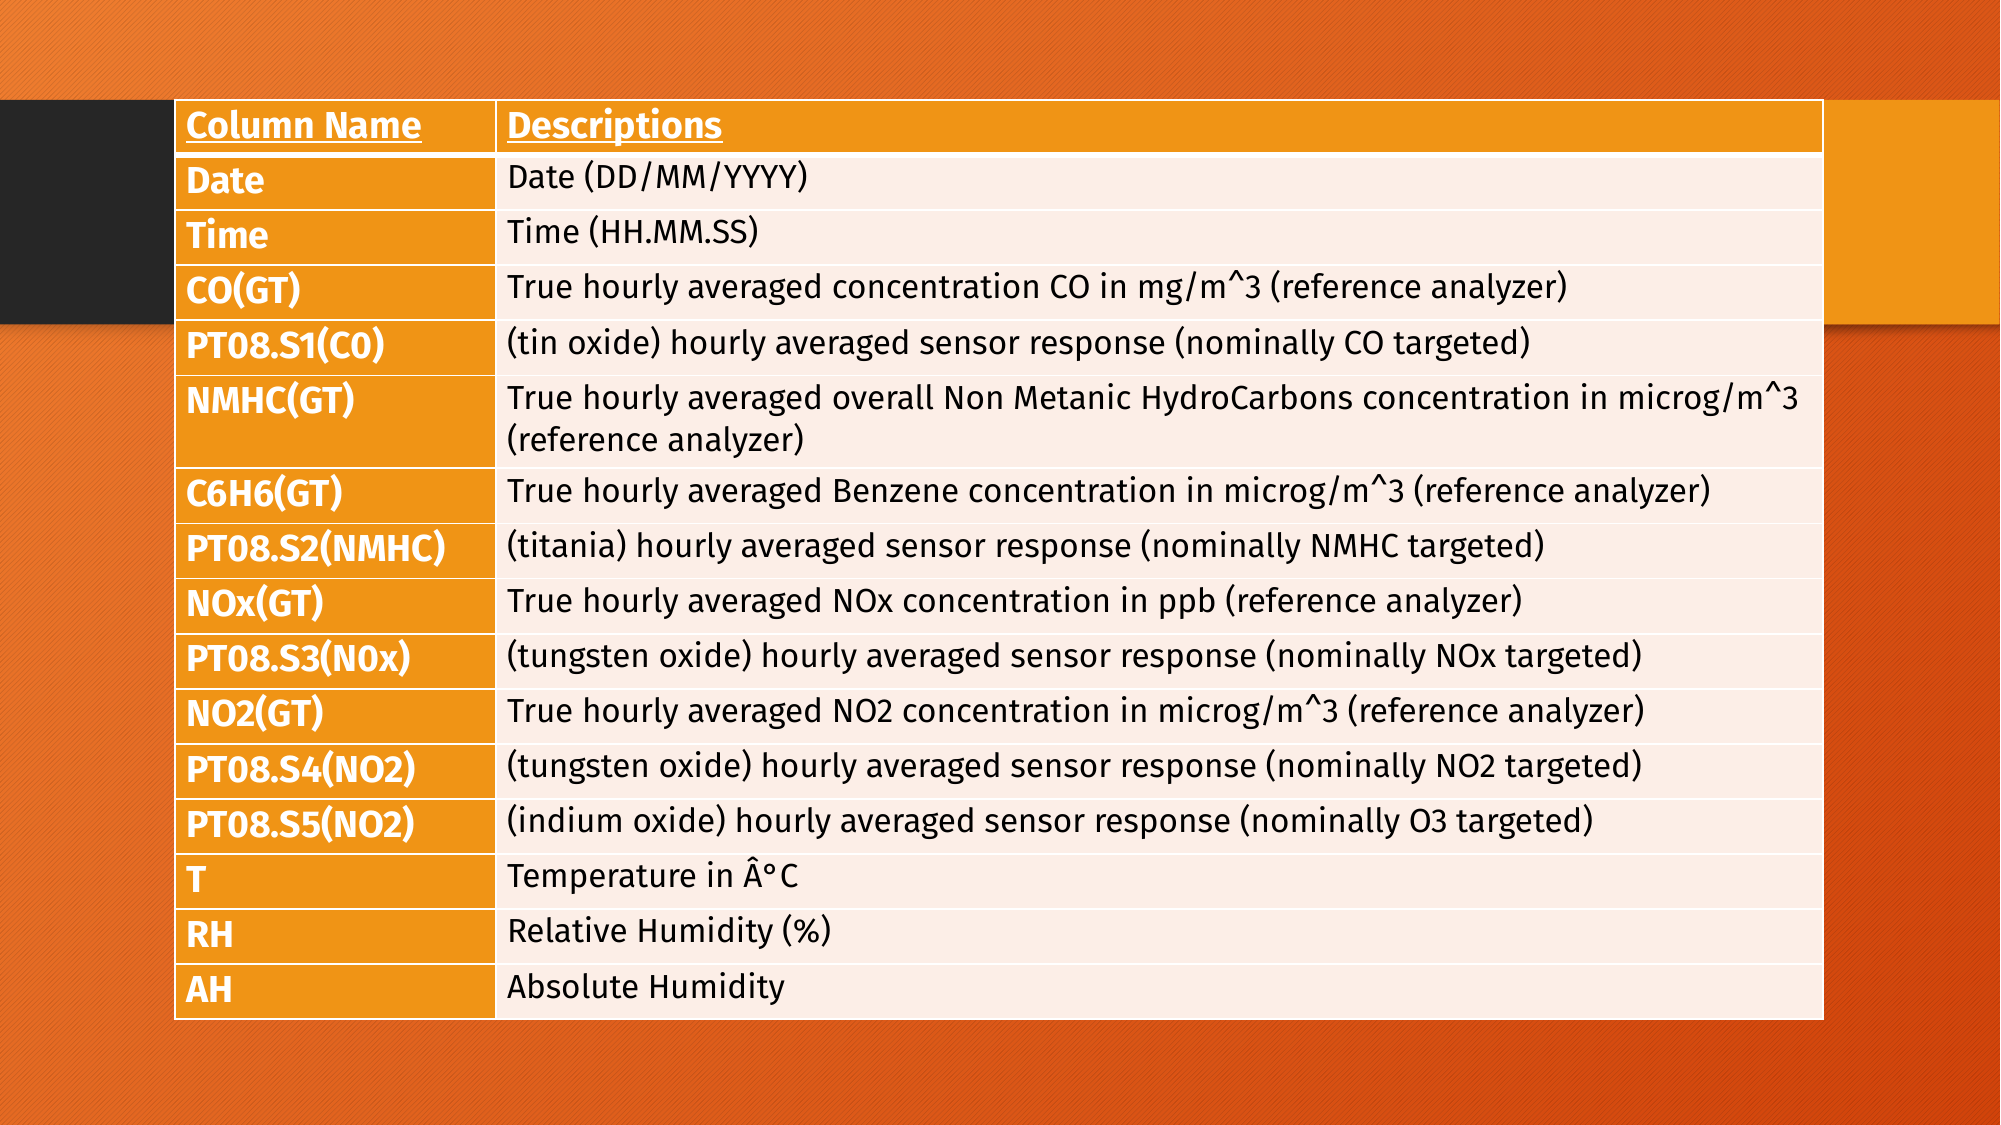

| Column Name | Descriptions |
| --- | --- |
| Date | Date (DD/MM/YYYY) |
| Time | Time (HH.MM.SS) |
| CO(GT) | True hourly averaged concentration CO in mg/m^3 (reference analyzer) |
| PT08.S1(C0) | (tin oxide) hourly averaged sensor response (nominally CO targeted) |
| NMHC(GT) | True hourly averaged overall Non Metanic HydroCarbons concentration in microg/m^3 (reference analyzer) |
| C6H6(GT) | True hourly averaged Benzene concentration in microg/m^3 (reference analyzer) |
| PT08.S2(NMHC) | (titania) hourly averaged sensor response (nominally NMHC targeted) |
| NOx(GT) | True hourly averaged NOx concentration in ppb (reference analyzer) |
| PT08.S3(N0x) | (tungsten oxide) hourly averaged sensor response (nominally NOx targeted) |
| NO2(GT) | True hourly averaged NO2 concentration in microg/m^3 (reference analyzer) |
| PT08.S4(NO2) | (tungsten oxide) hourly averaged sensor response (nominally NO2 targeted) |
| PT08.S5(NO2) | (indium oxide) hourly averaged sensor response (nominally O3 targeted) |
| T | Temperature in Â°C |
| RH | Relative Humidity (%) |
| AH | Absolute Humidity |